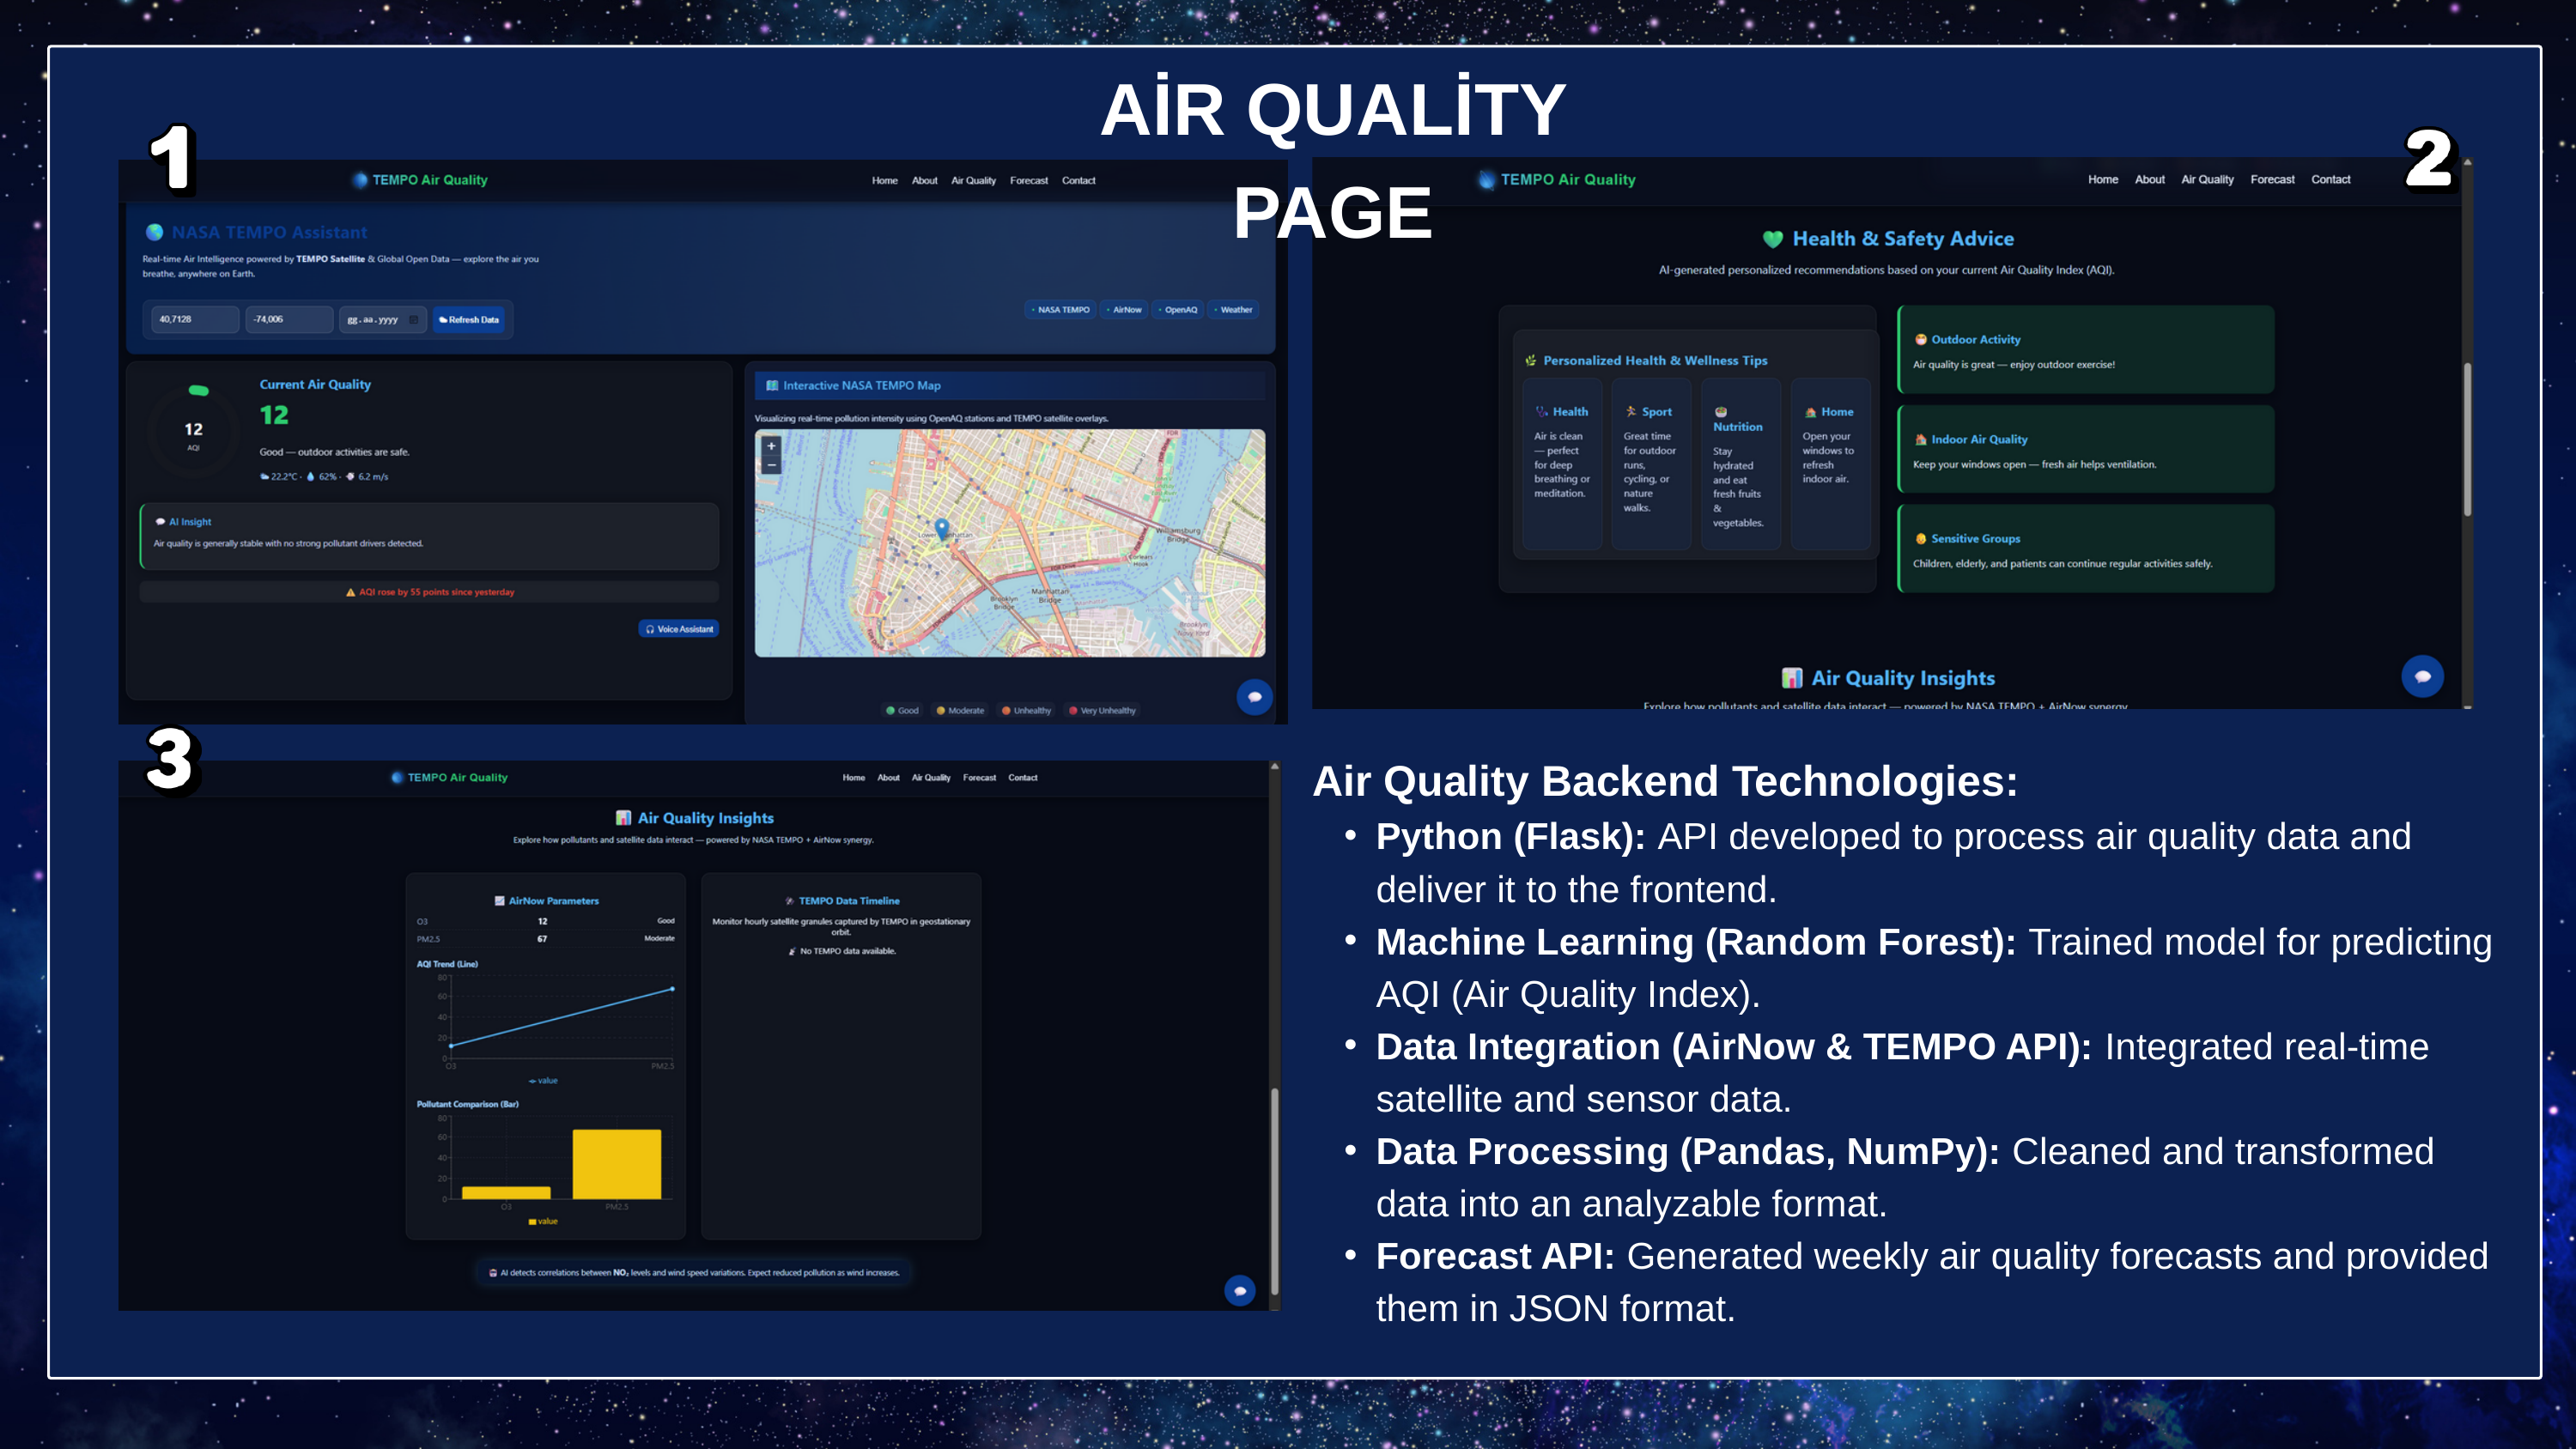

AİR QUALİTY PAGE

Air Quality Backend Technologies:
Python (Flask): API developed to process air quality data and deliver it to the frontend.
Machine Learning (Random Forest): Trained model for predicting AQI (Air Quality Index).
Data Integration (AirNow & TEMPO API): Integrated real-time satellite and sensor data.
Data Processing (Pandas, NumPy): Cleaned and transformed data into an analyzable format.
Forecast API: Generated weekly air quality forecasts and provided them in JSON format.